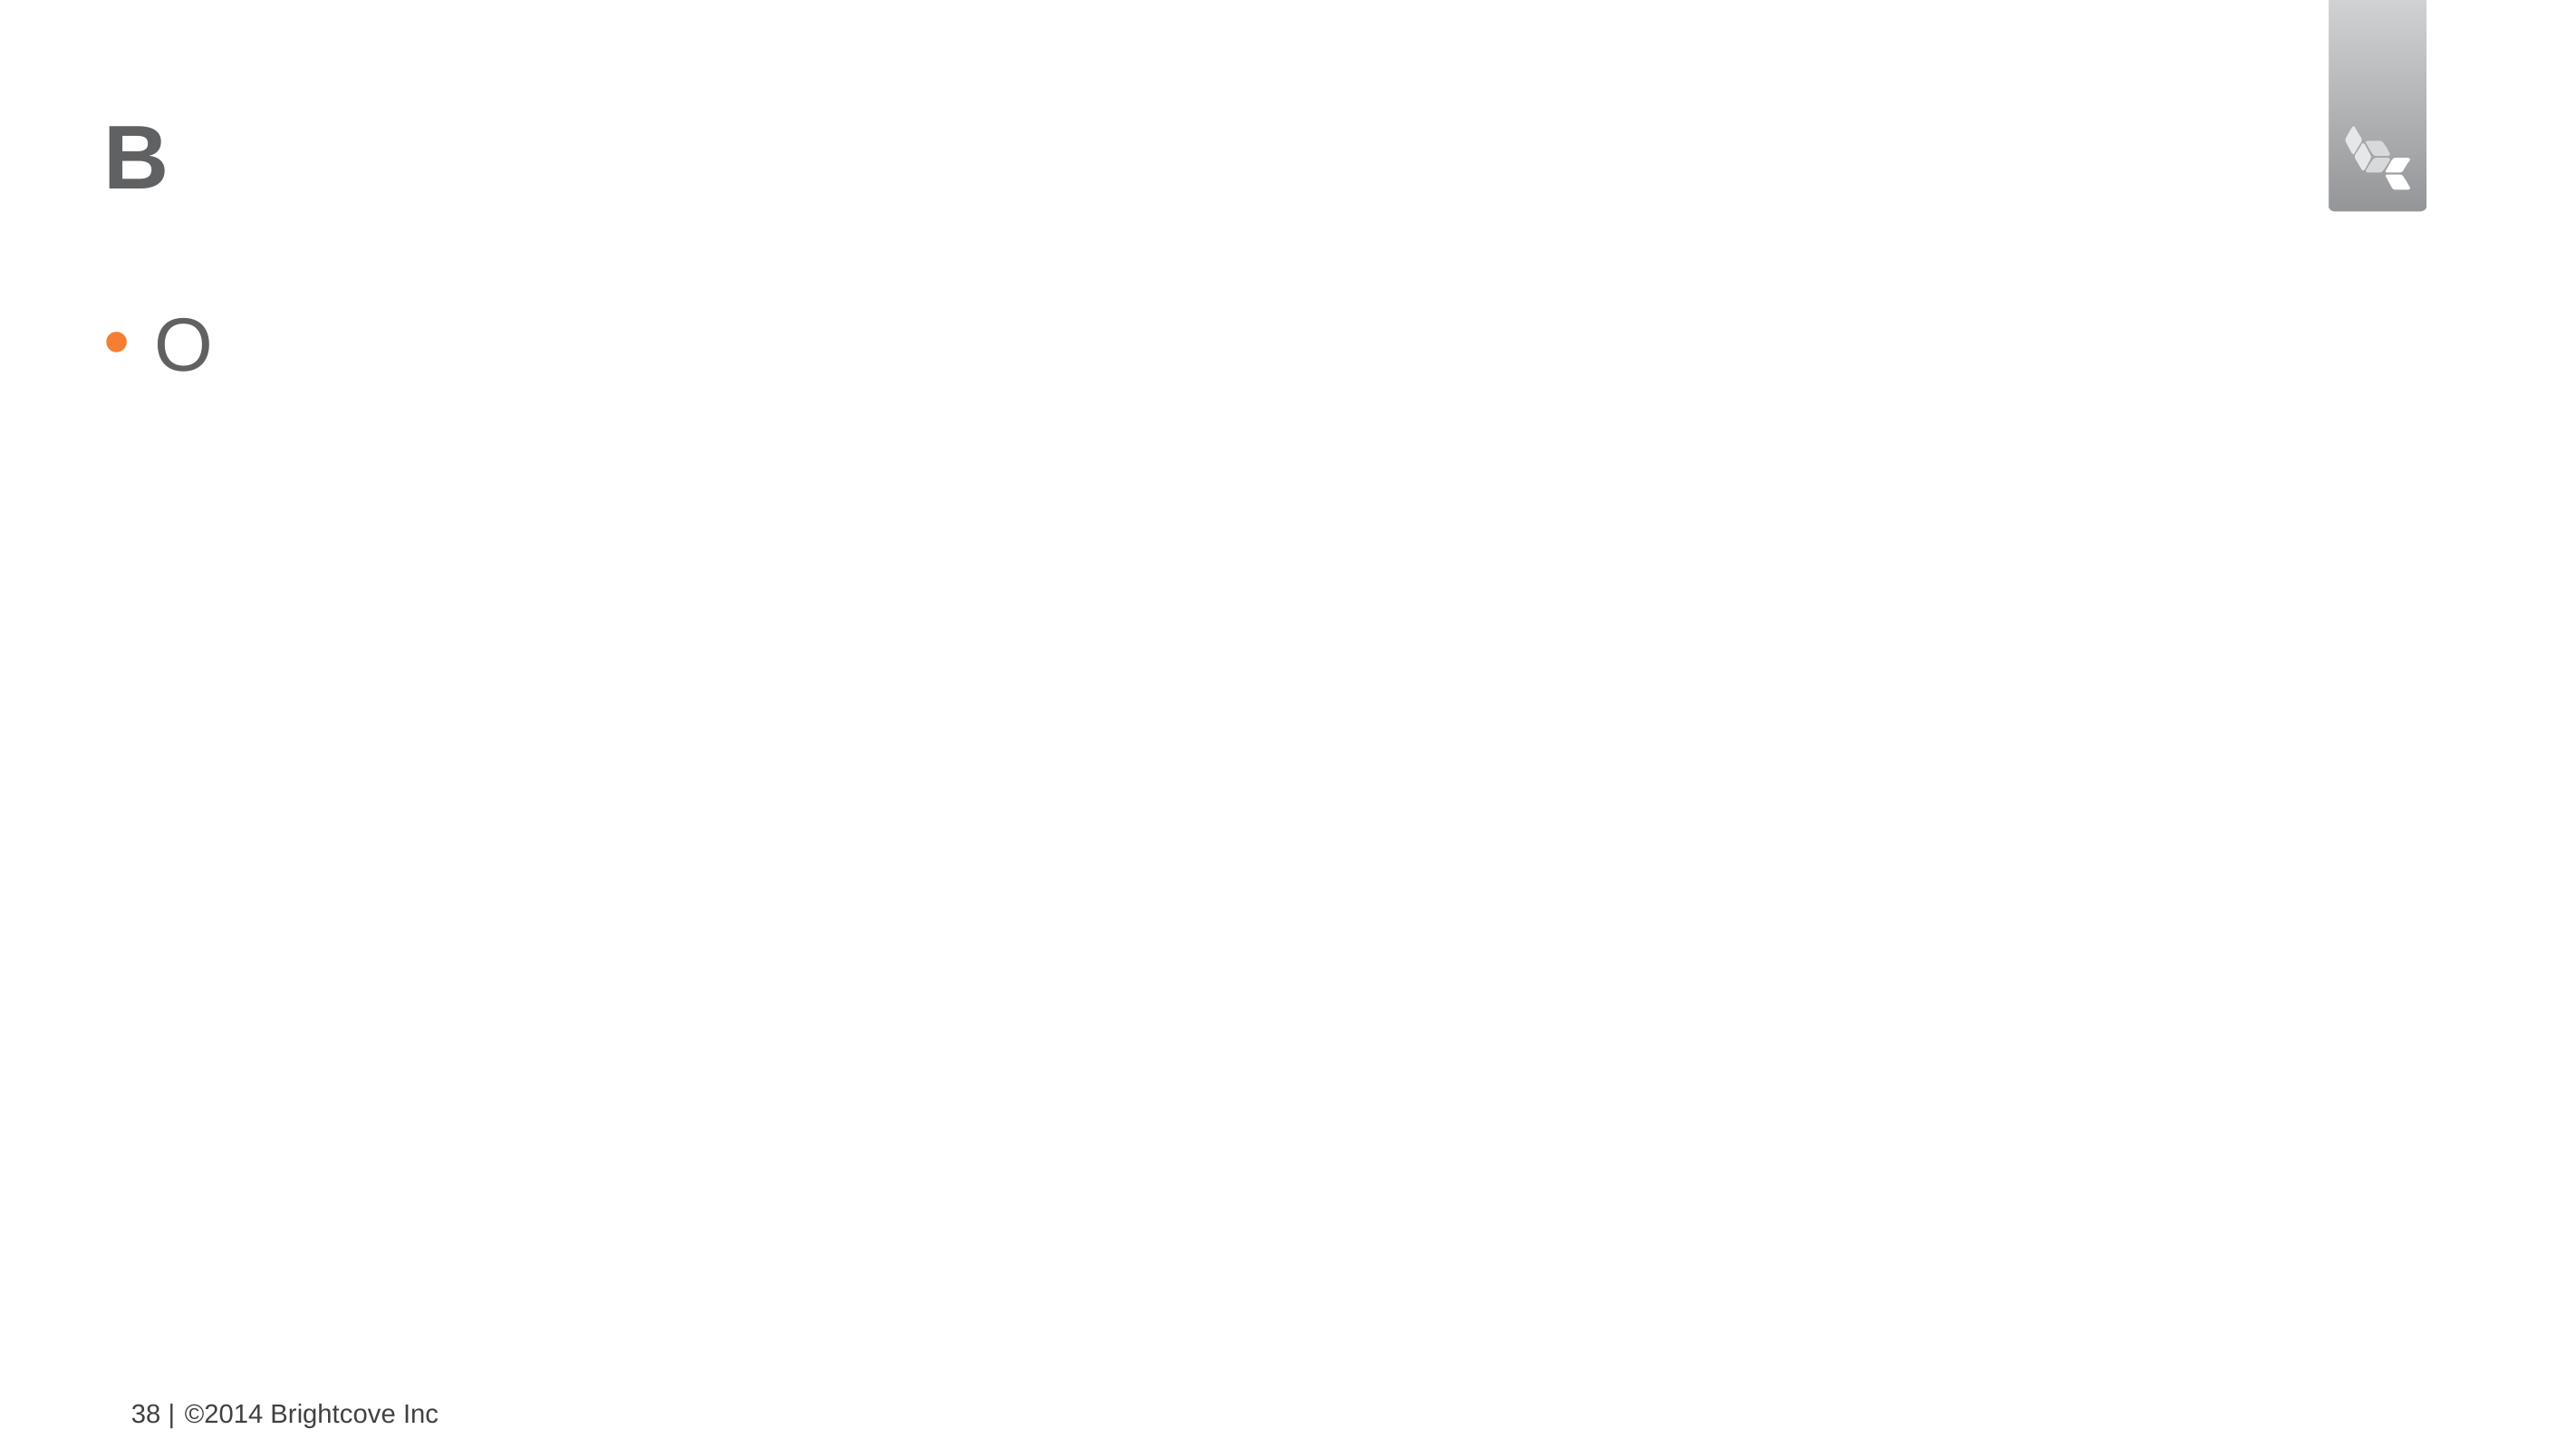

# B
O
38 |
©2014 Brightcove Inc